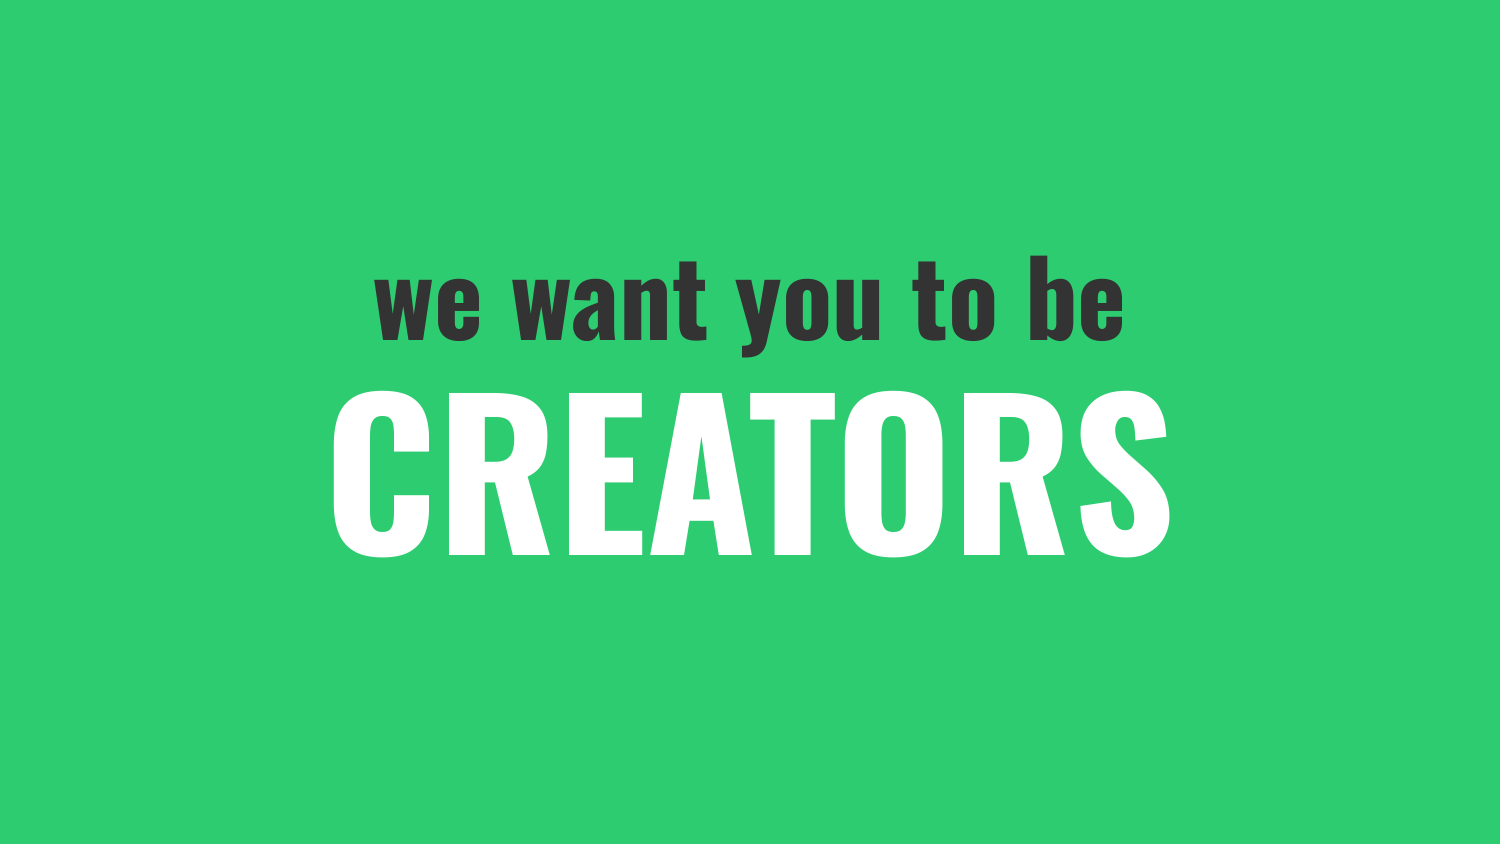

we want you to be
# CREATORS